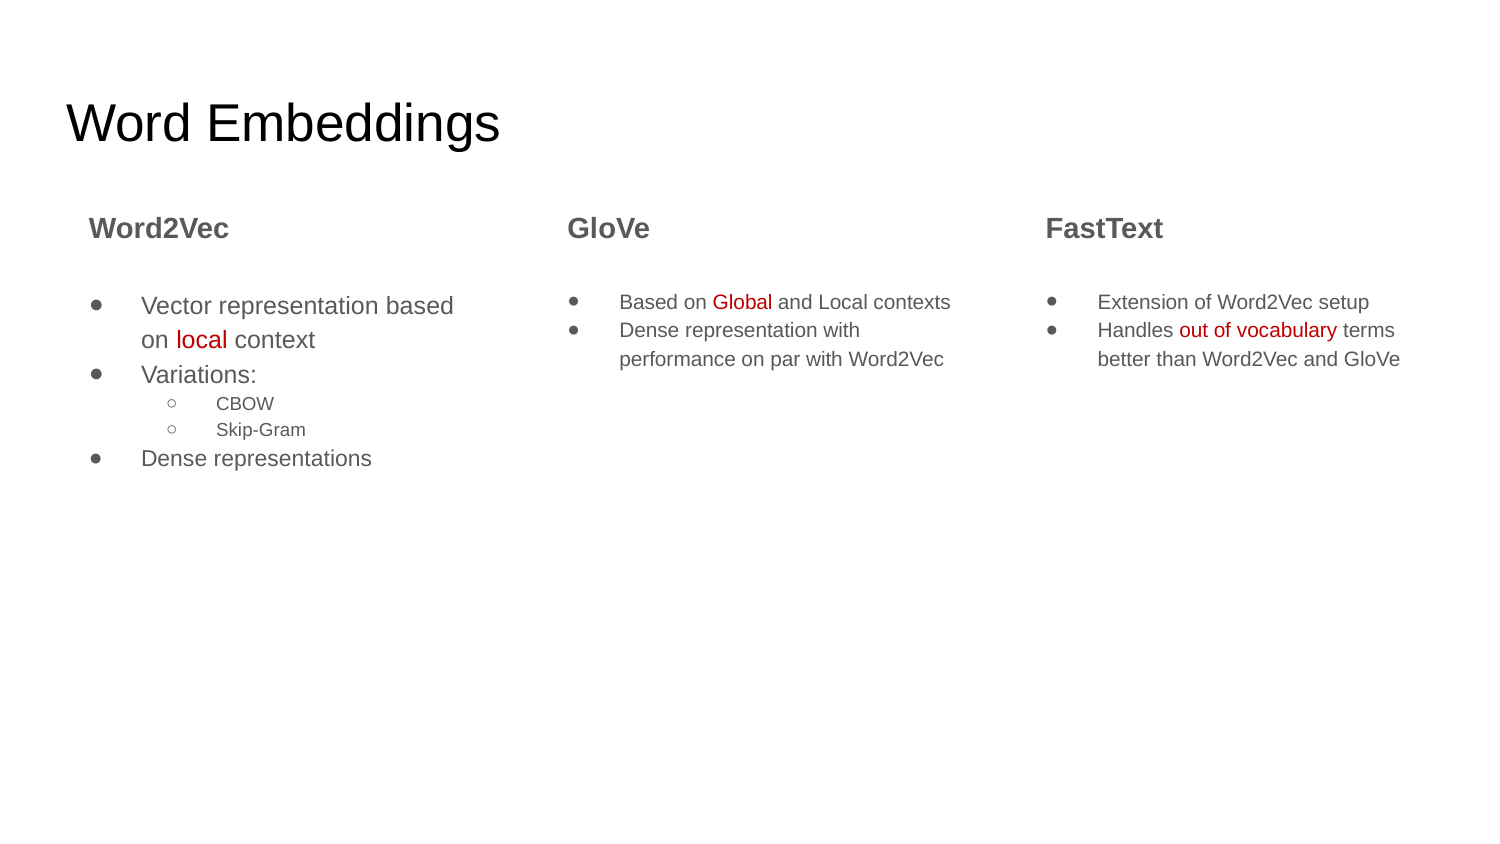

# Word Embeddings
FastText

Extension of Word2Vec setup
Handles out of vocabulary terms better than Word2Vec and GloVe

GloVe

Based on Global and Local contexts
Dense representation with performance on par with Word2Vec

Word2Vec

Vector representation based on local context
Variations:
CBOW
Skip-Gram
Dense representations